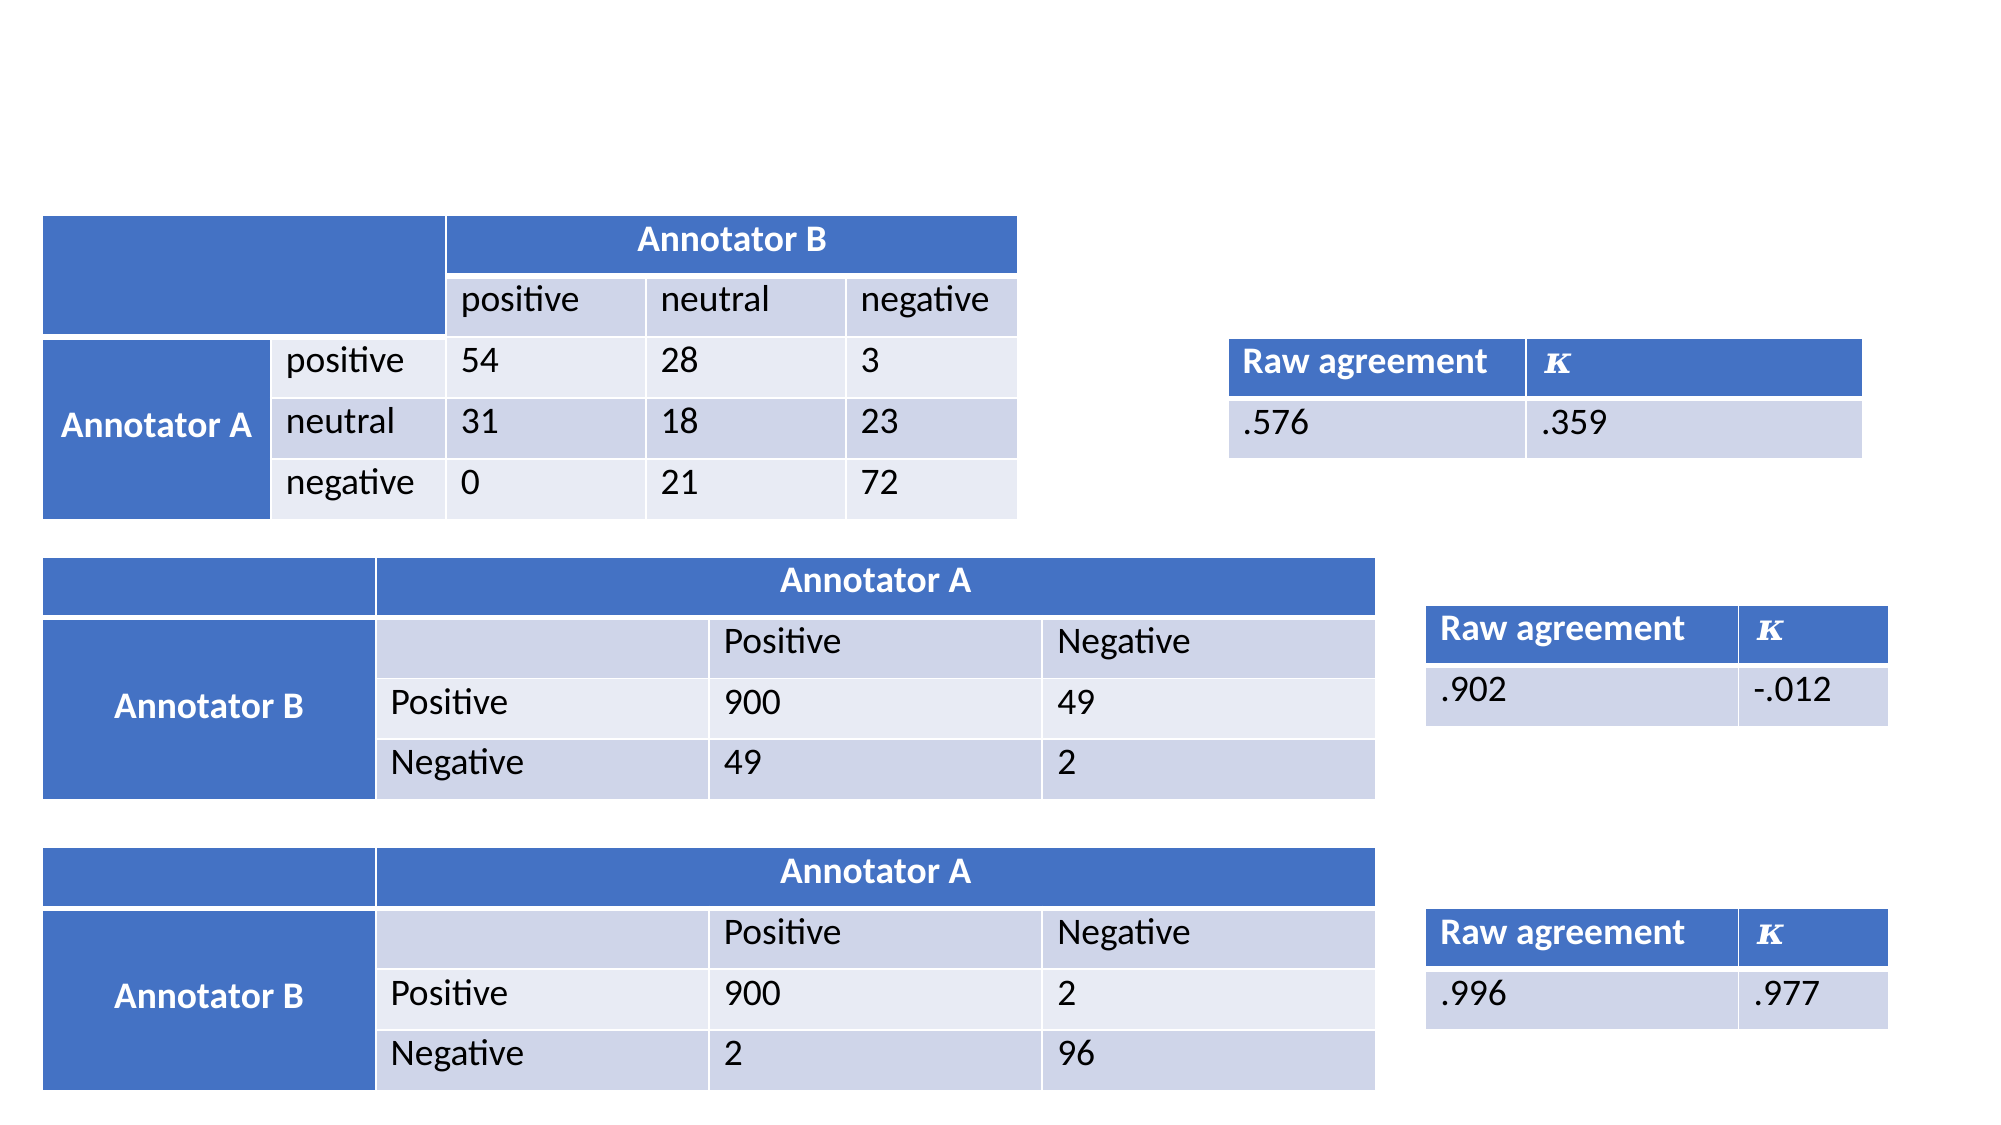

#
|  |  | Annotator B |  |  |
| --- | --- | --- | --- | --- |
|  |  | positive | neutral | negative |
| Annotator A | positive | 54 | 28 | 3 |
|  | neutral | 31 | 18 | 23 |
|  | negative | 0 | 21 | 72 |
| Raw agreement | 𝜿 |
| --- | --- |
| .576 | .359 |
|  | Annotator A |  |  |
| --- | --- | --- | --- |
| Annotator B |  | Positive | Negative |
|  | Positive | 900 | 49 |
|  | Negative | 49 | 2 |
| Raw agreement | 𝜿 |
| --- | --- |
| .902 | -.012 |
|  | Annotator A |  |  |
| --- | --- | --- | --- |
| Annotator B |  | Positive | Negative |
|  | Positive | 900 | 2 |
|  | Negative | 2 | 96 |
| Raw agreement | 𝜿 |
| --- | --- |
| .996 | .977 |